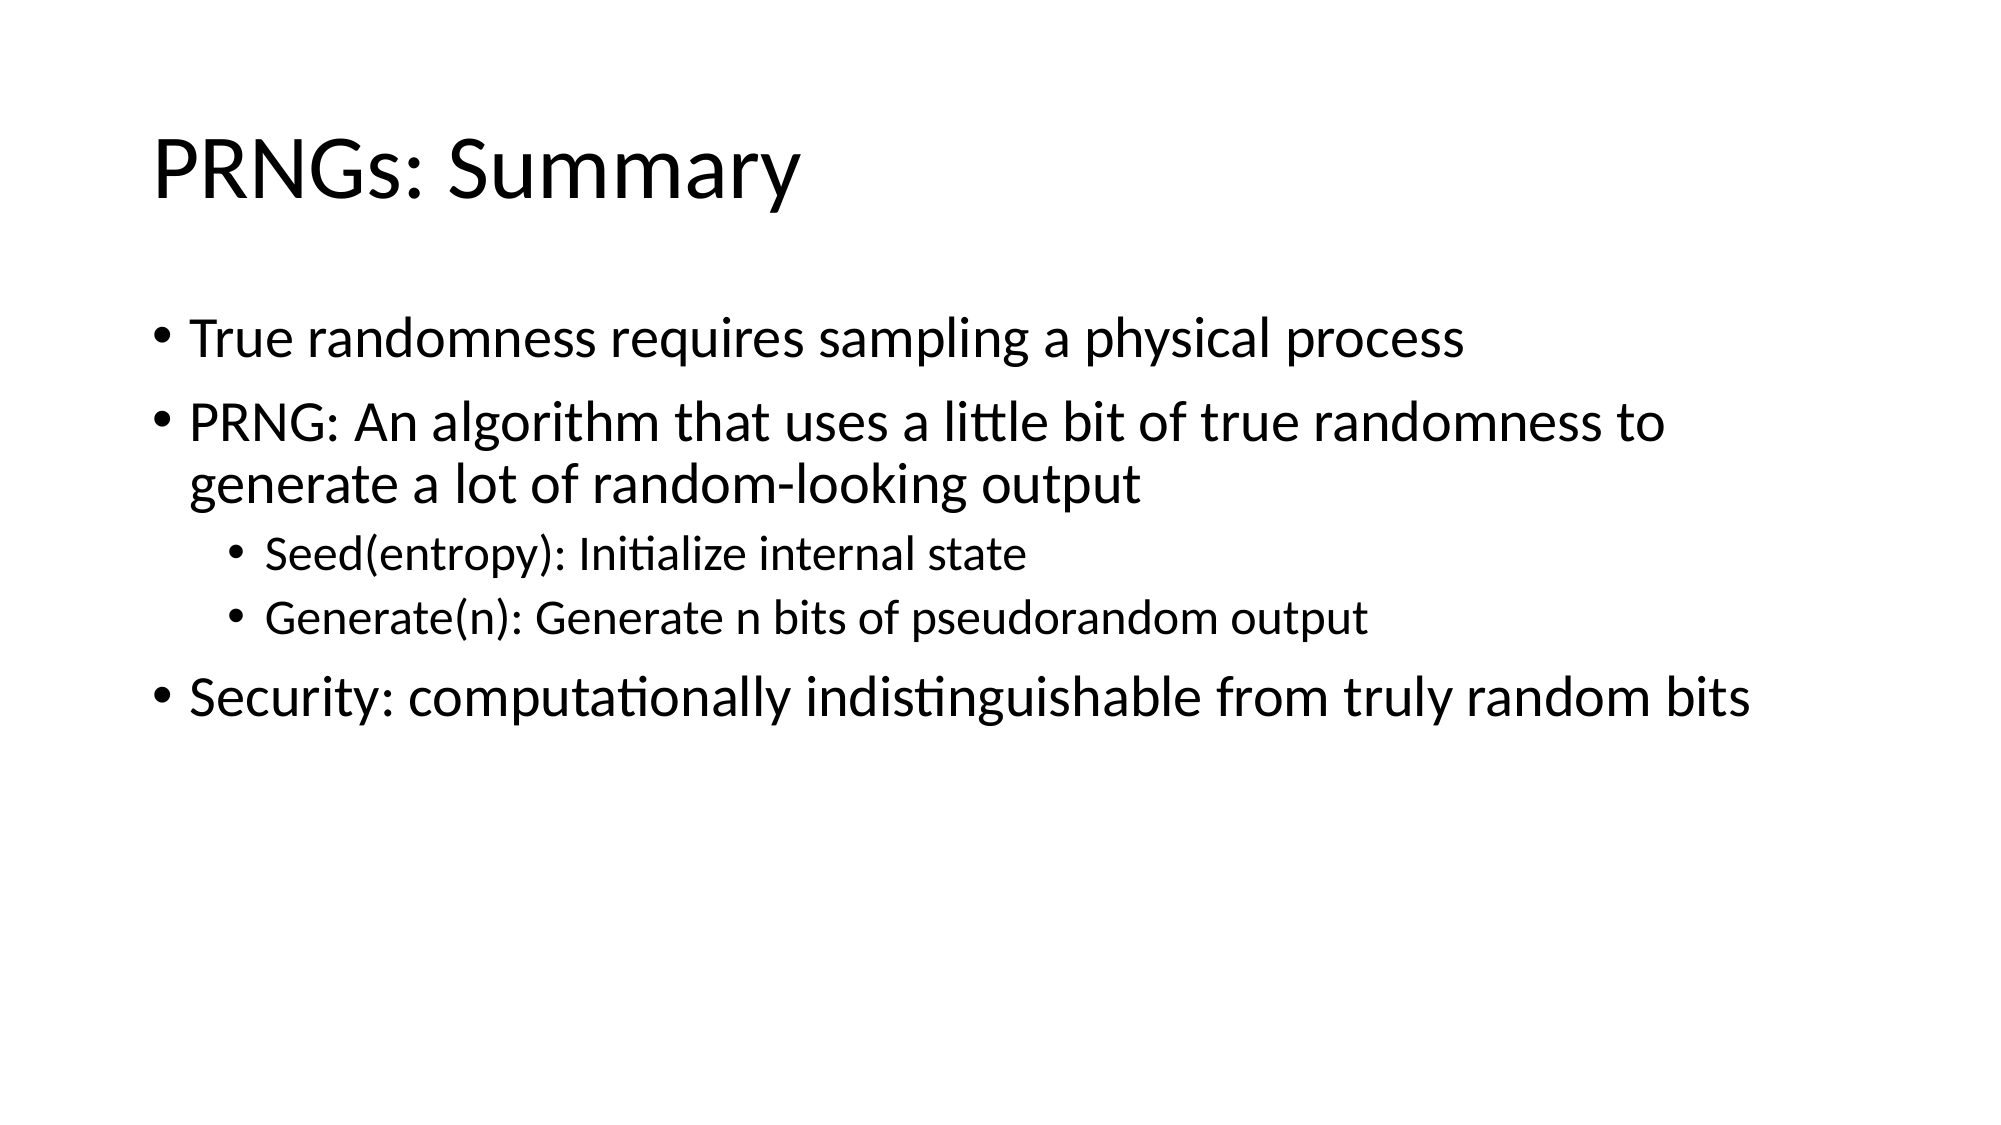

# PRNGs: Summary
True randomness requires sampling a physical process
PRNG: An algorithm that uses a little bit of true randomness to generate a lot of random-looking output
Seed(entropy): Initialize internal state
Generate(n): Generate n bits of pseudorandom output
Security: computationally indistinguishable from truly random bits